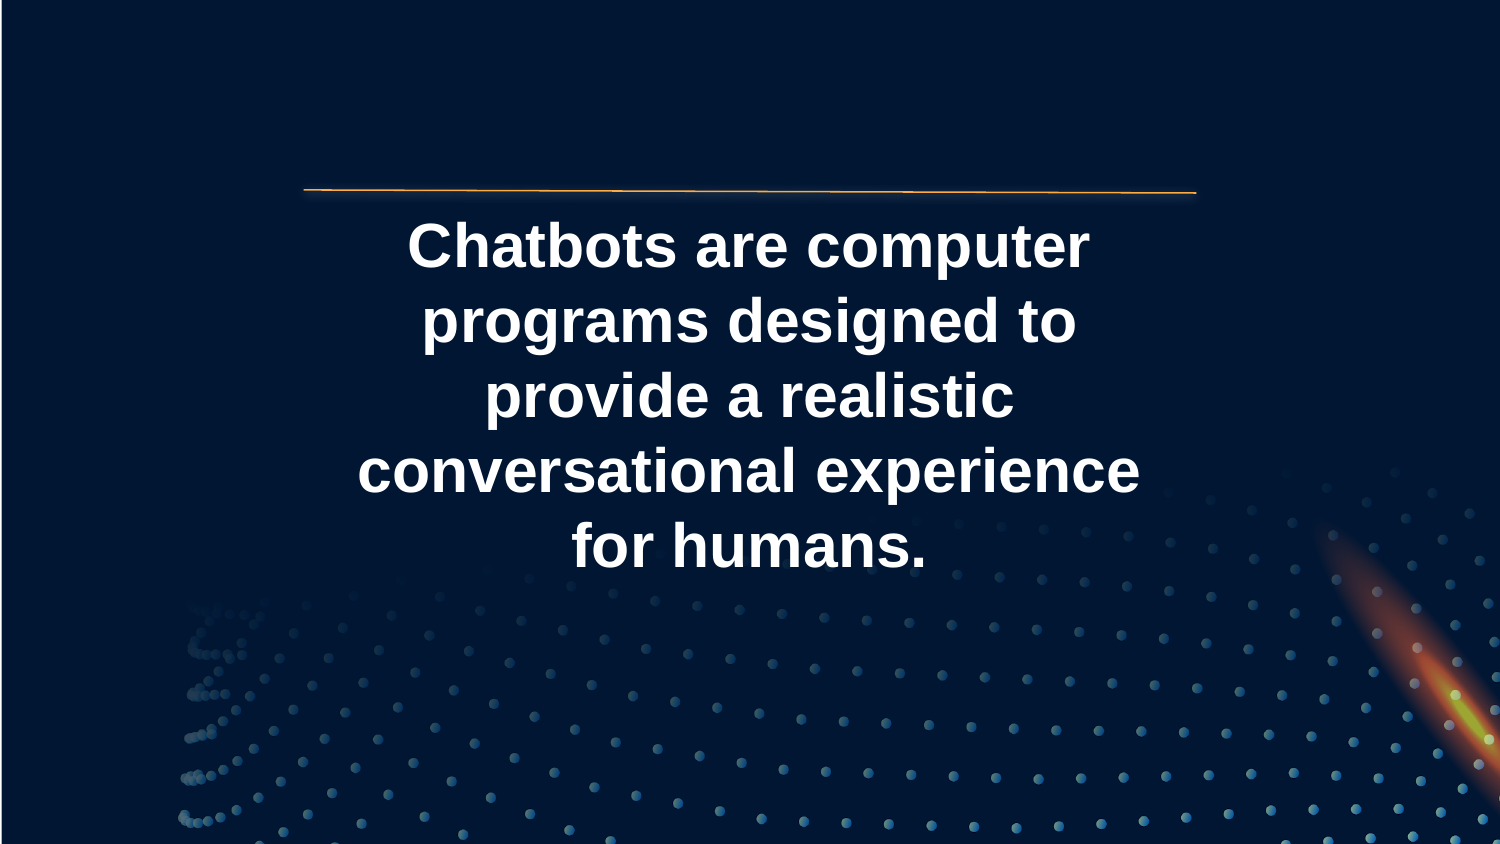

# Chatbots are computer programs designed to provide a realistic conversational experience for humans.